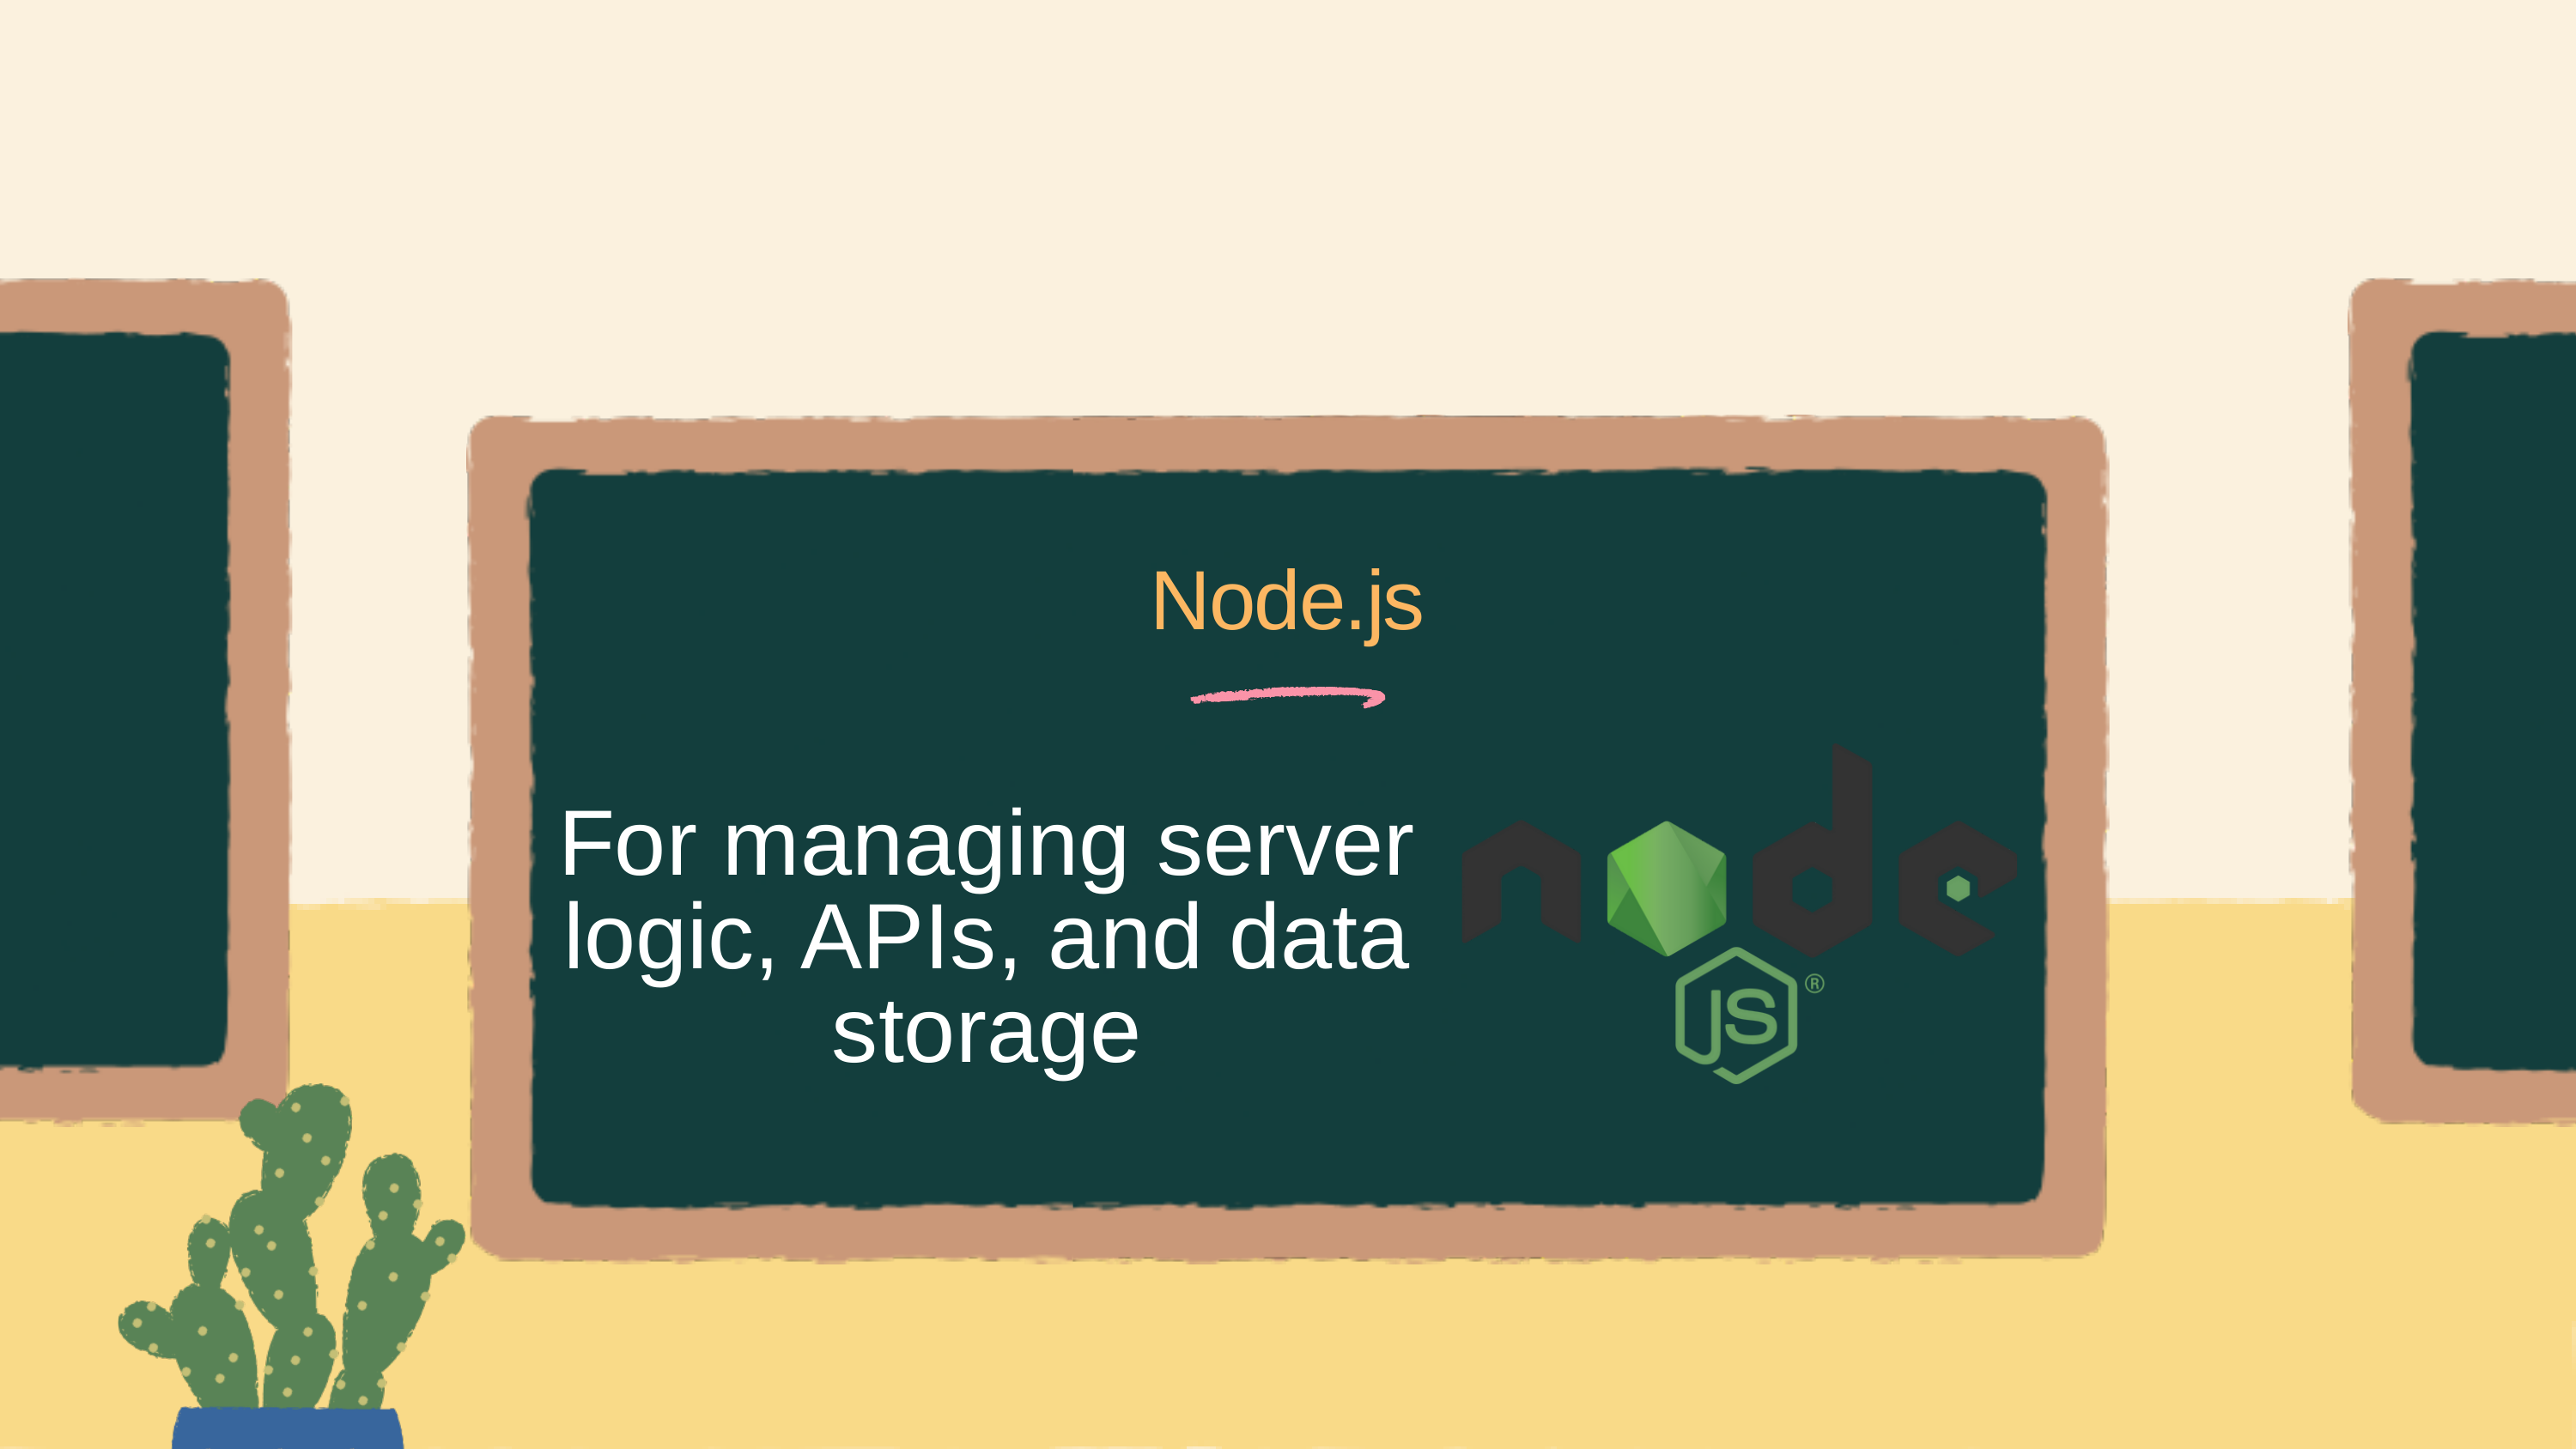

Node.js

For managing server logic, APIs, and data storage